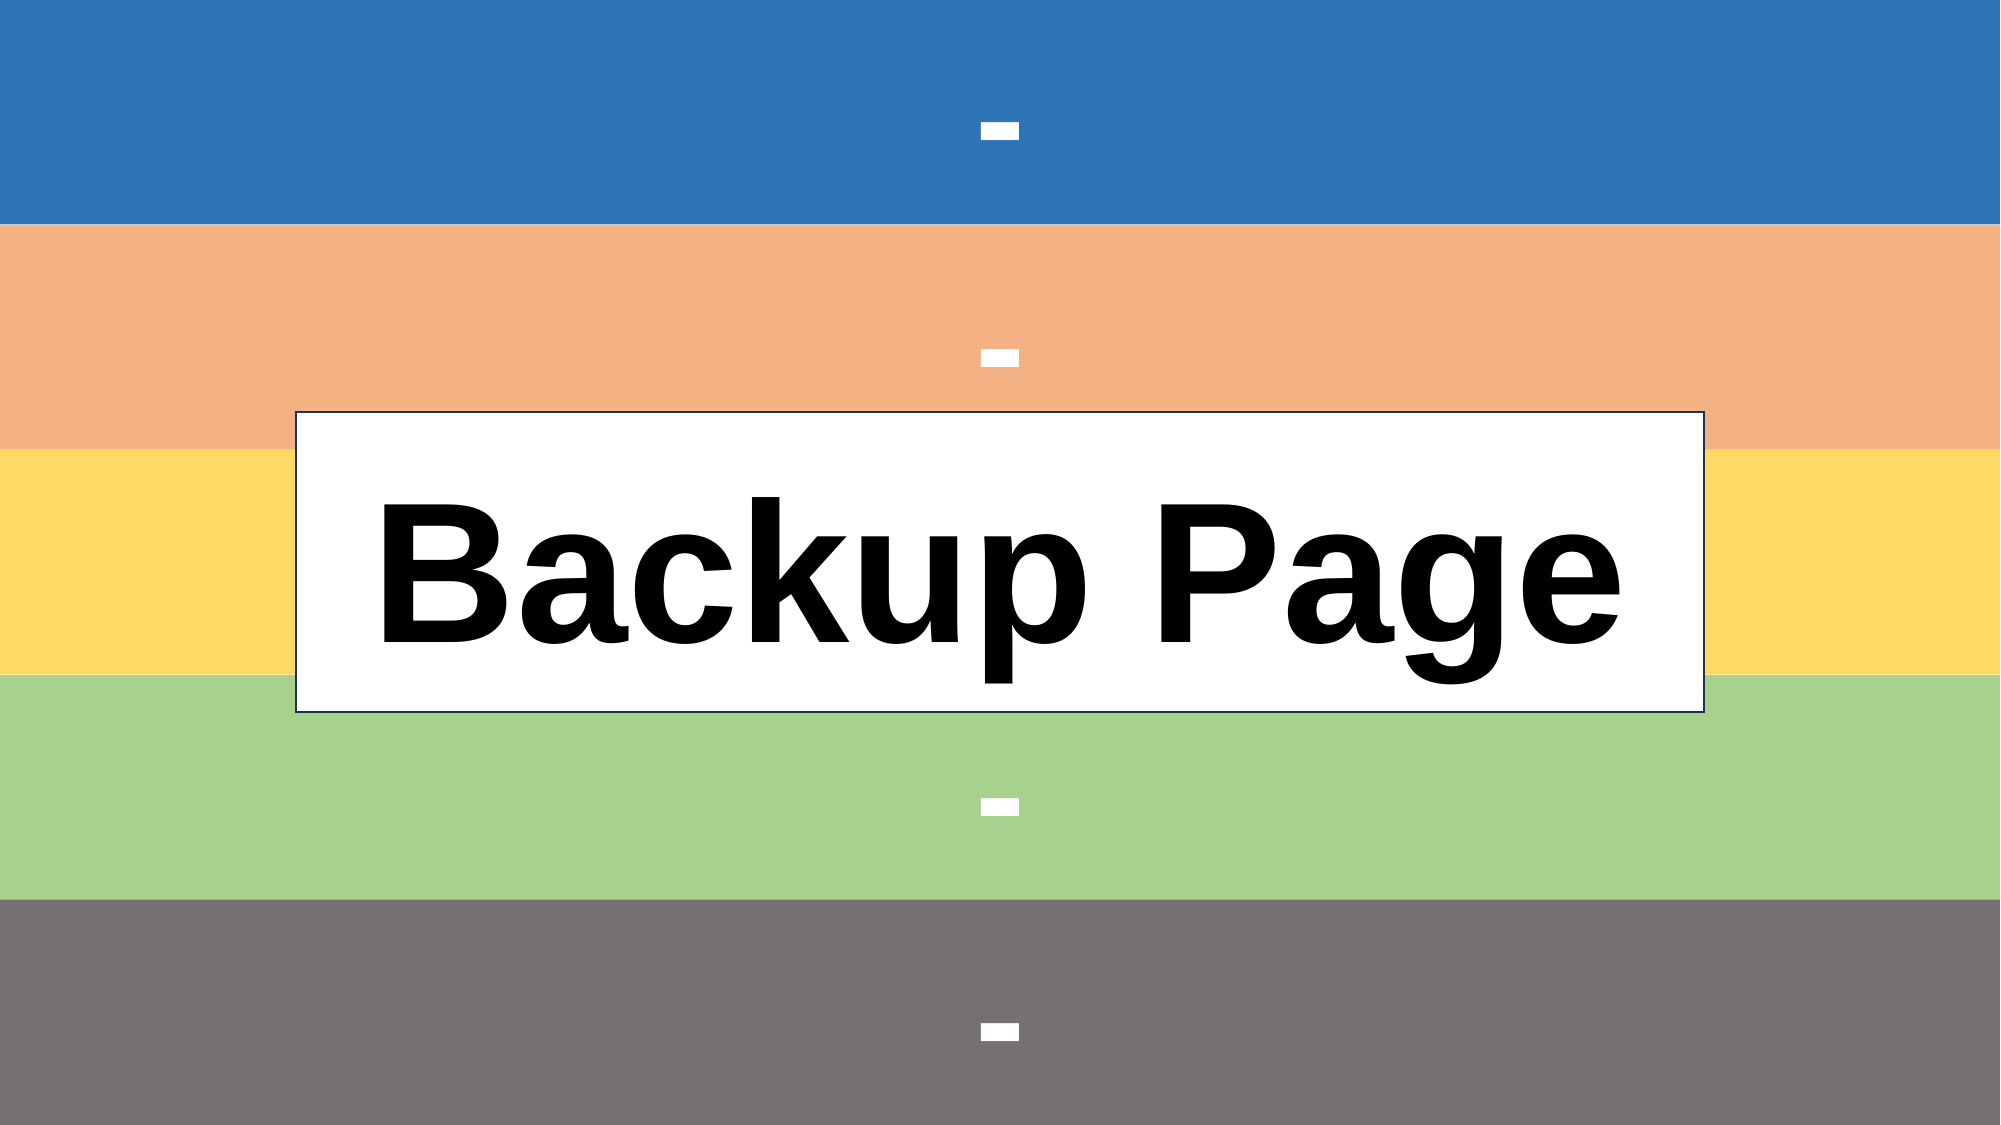

-

-
Backup Page

-

-

-